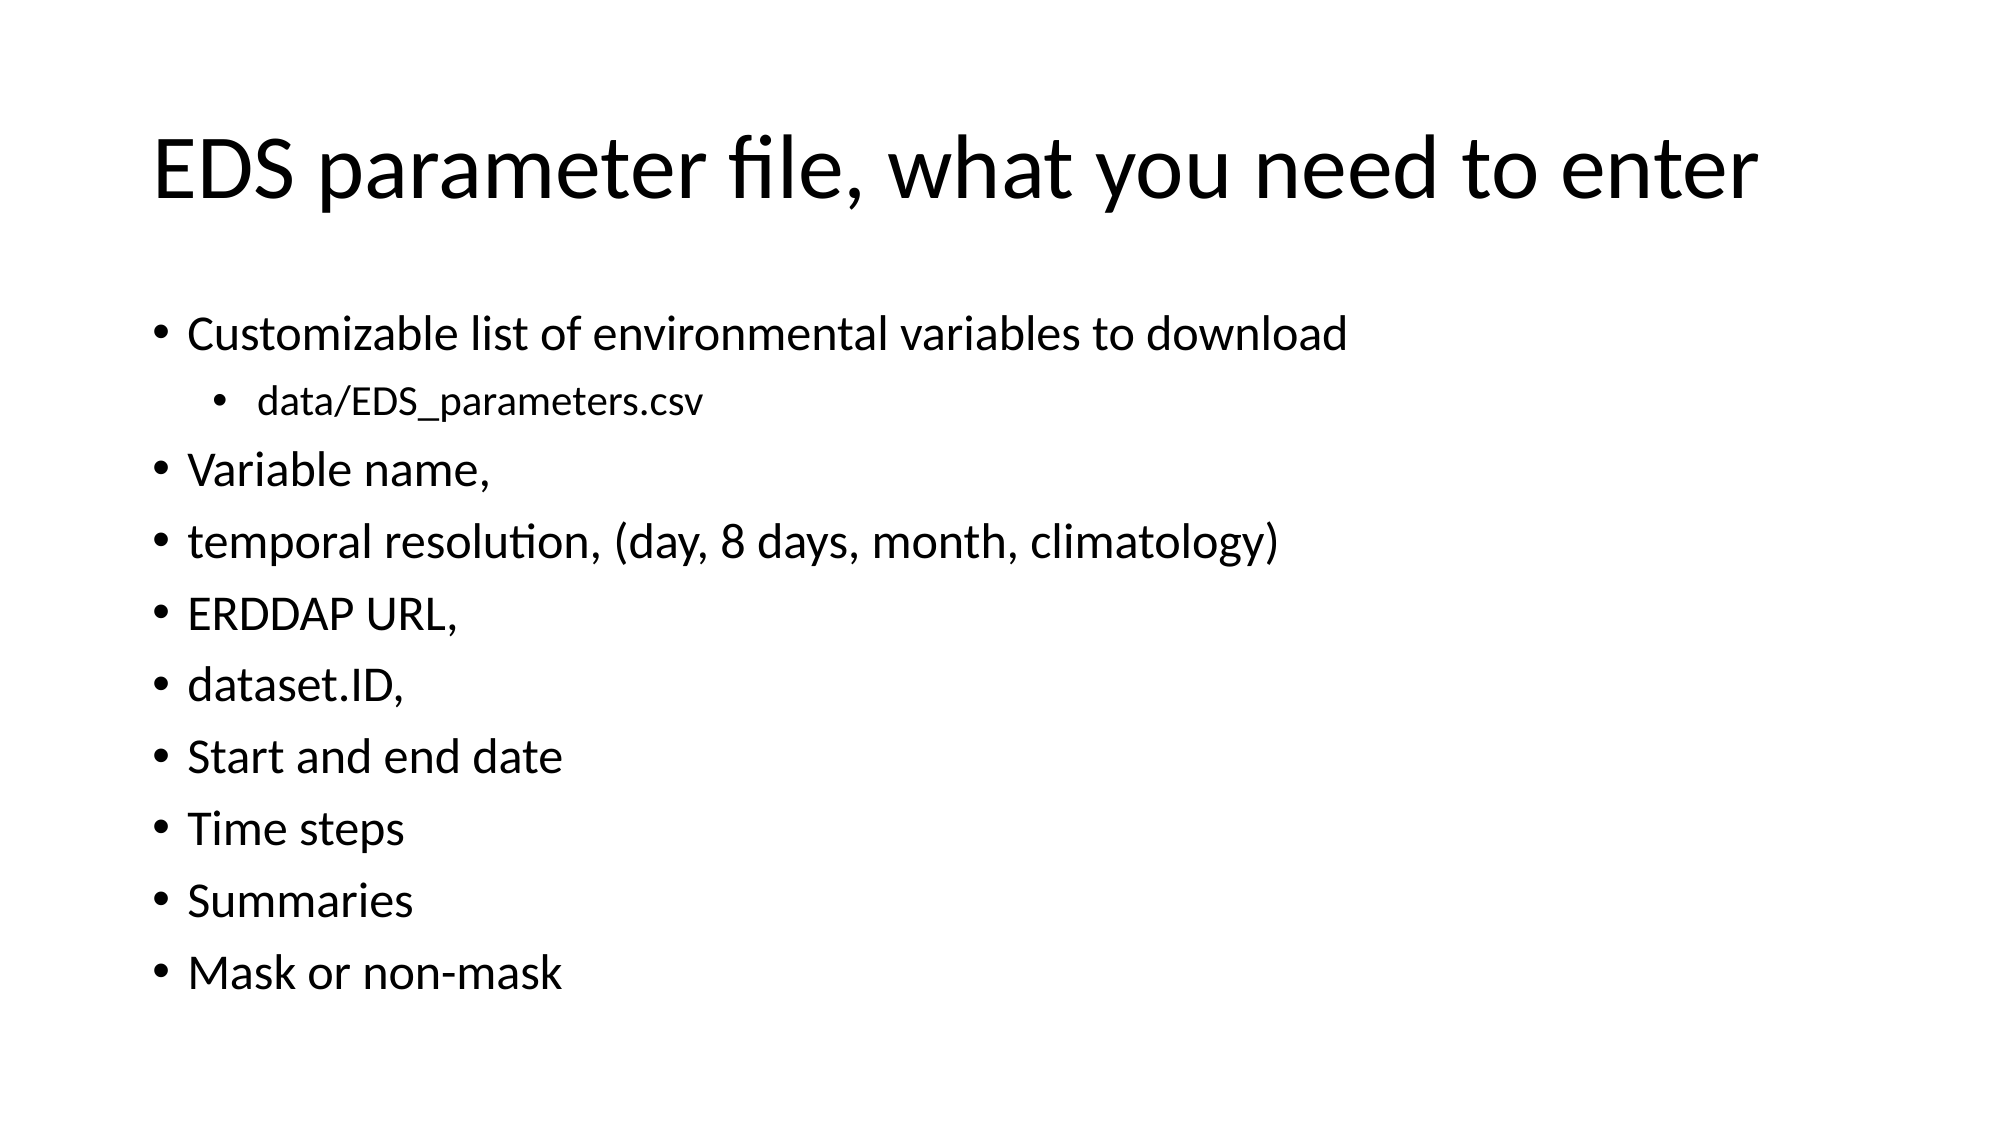

# EDS parameter file, what you need to enter
Customizable list of environmental variables to download
data/EDS_parameters.csv
Variable name,
temporal resolution, (day, 8 days, month, climatology)
ERDDAP URL,
dataset.ID,
Start and end date
Time steps
Summaries
Mask or non-mask